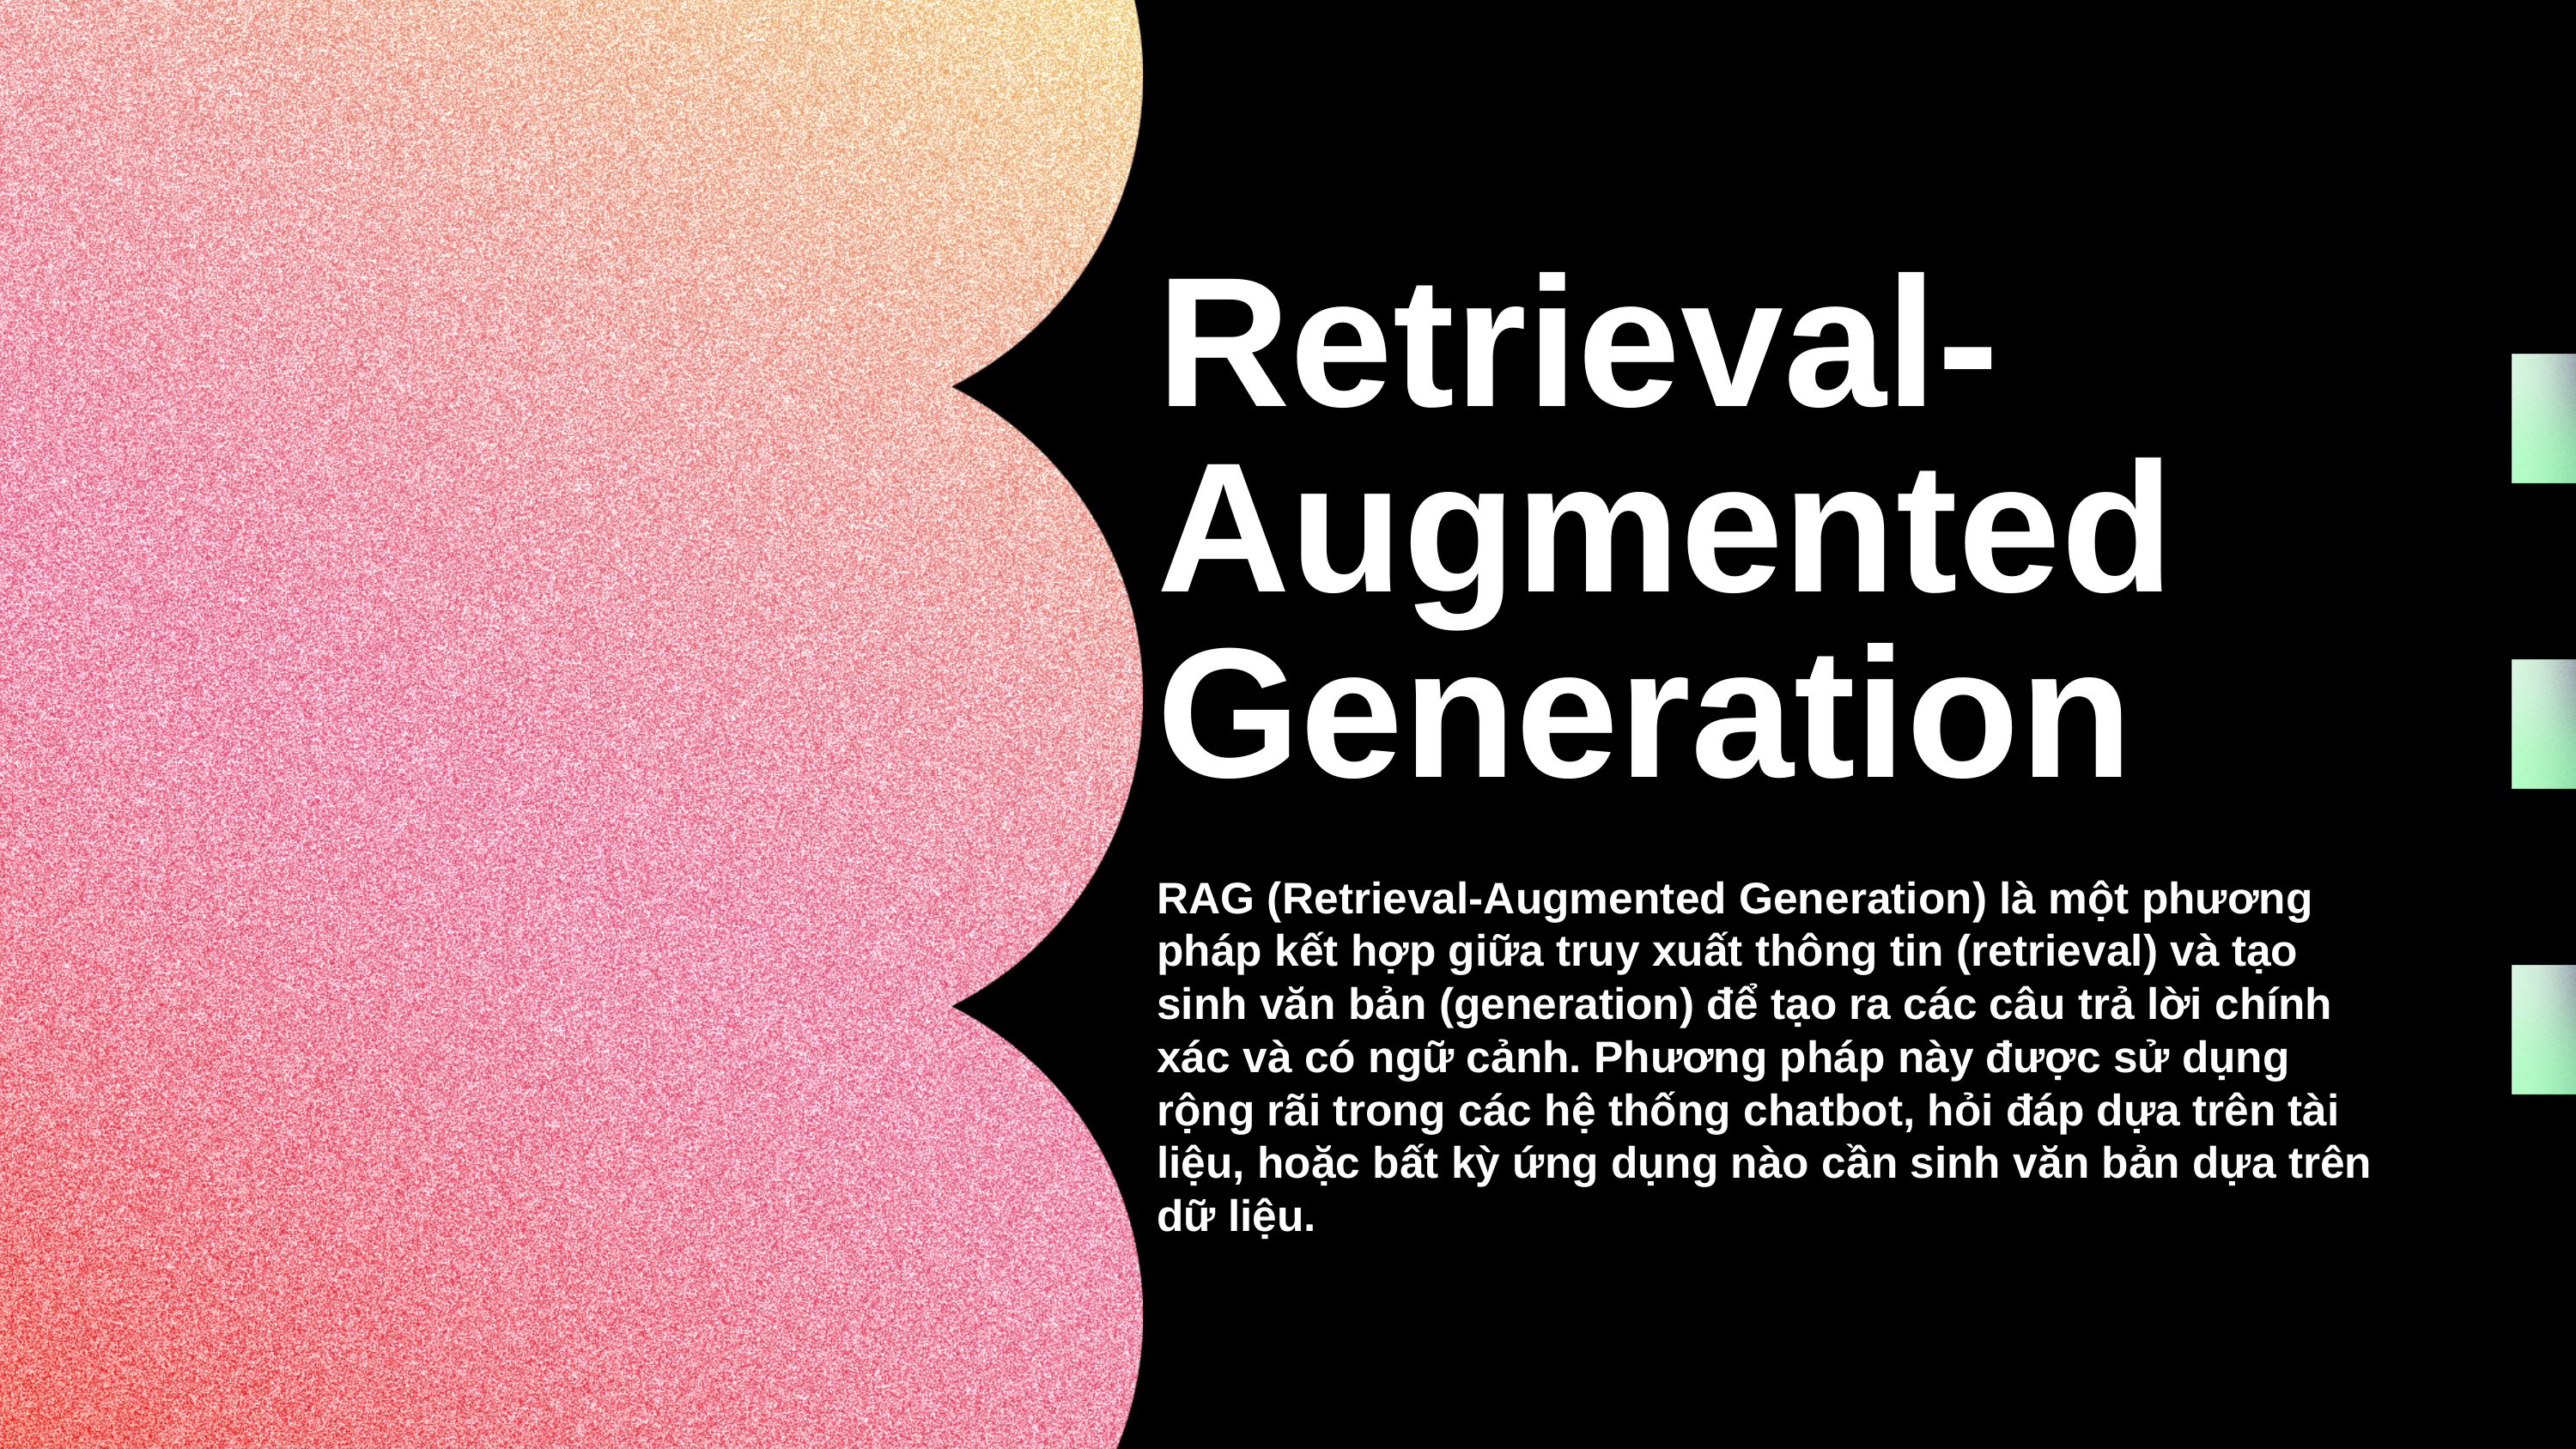

Retrieval-Augmented Generation
RAG (Retrieval-Augmented Generation) là một phương pháp kết hợp giữa truy xuất thông tin (retrieval) và tạo sinh văn bản (generation) để tạo ra các câu trả lời chính xác và có ngữ cảnh. Phương pháp này được sử dụng rộng rãi trong các hệ thống chatbot, hỏi đáp dựa trên tài liệu, hoặc bất kỳ ứng dụng nào cần sinh văn bản dựa trên dữ liệu.

Who we are?
Briefly elaborate on what you want to discuss. Lorem ipsum dolor sit amet, consectetur adipiscing elit, sed do eiusmod tempor incididunt ut labore.
INTRODUCTION

What we do?
Briefly elaborate on what you want to discuss. Lorem ipsum dolor sit amet, consectetur adipiscing elit, sed do eiusmod tempor incididunt ut labore.

Why we do?
Briefly elaborate on what you want to discuss. Lorem ipsum dolor sit amet, consectetur adipiscing elit, sed do eiusmod tempor incididunt ut labore.
Our Company